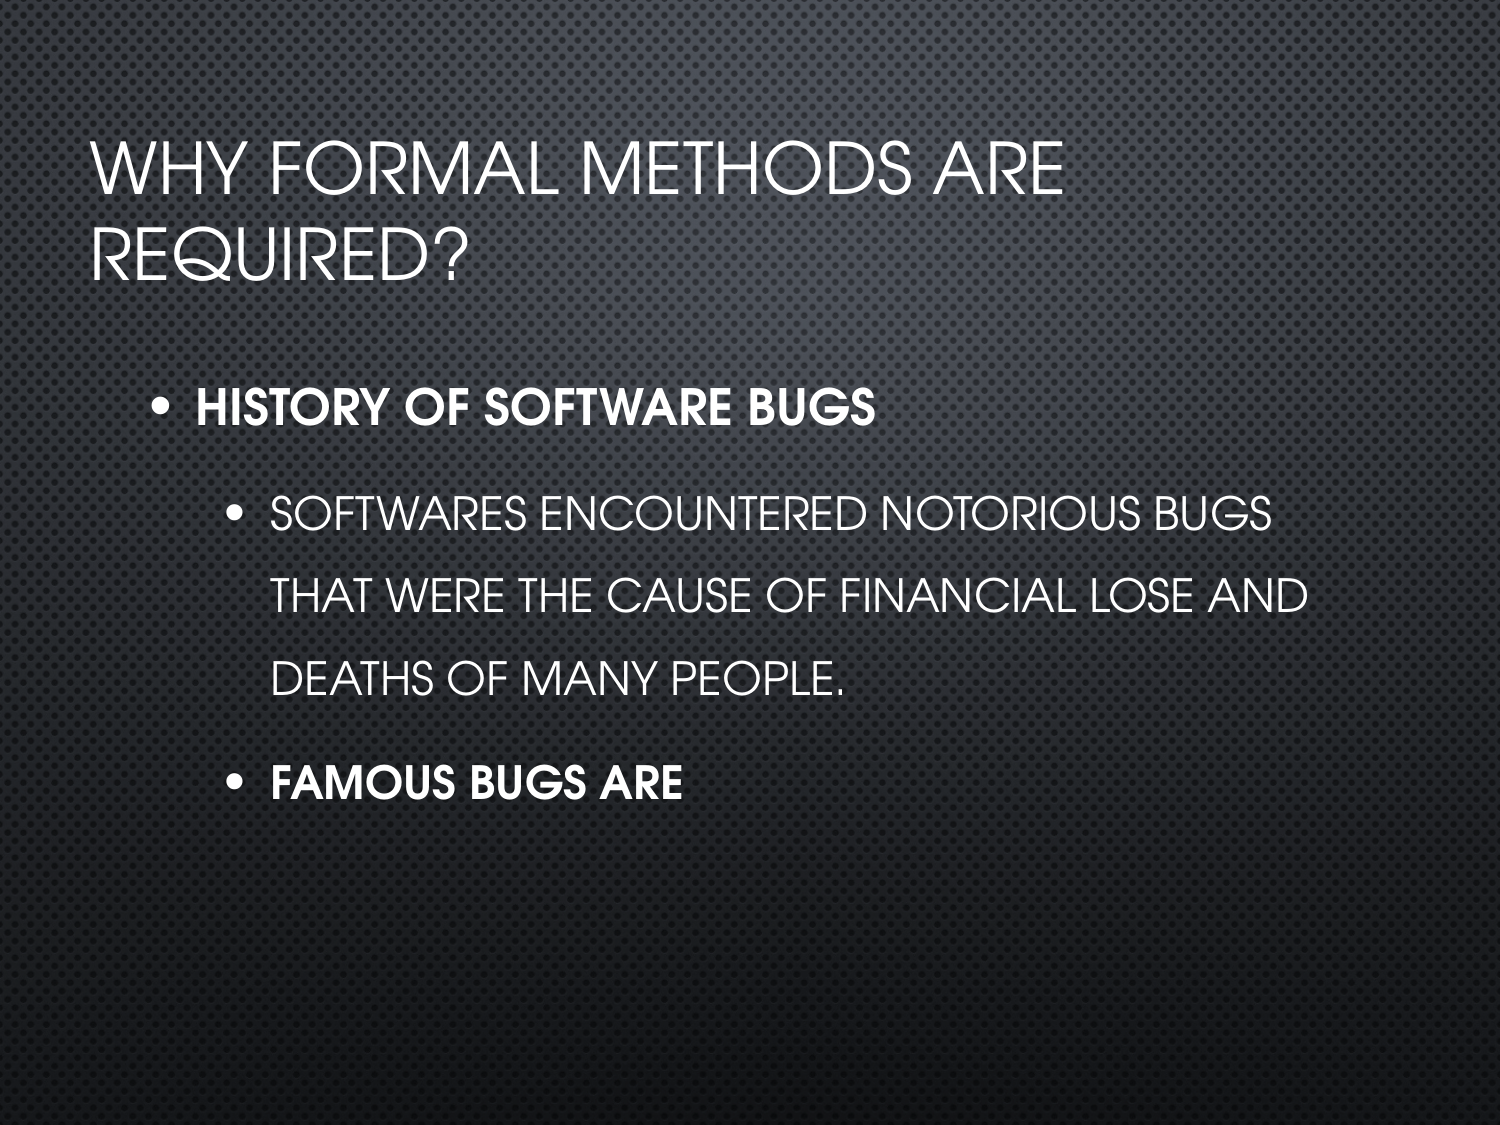

Why Formal Methods are required?
History of software bugs
Softwares encountered notorious bugs that were the cause of financial lose and deaths of many people.
Famous bugs are